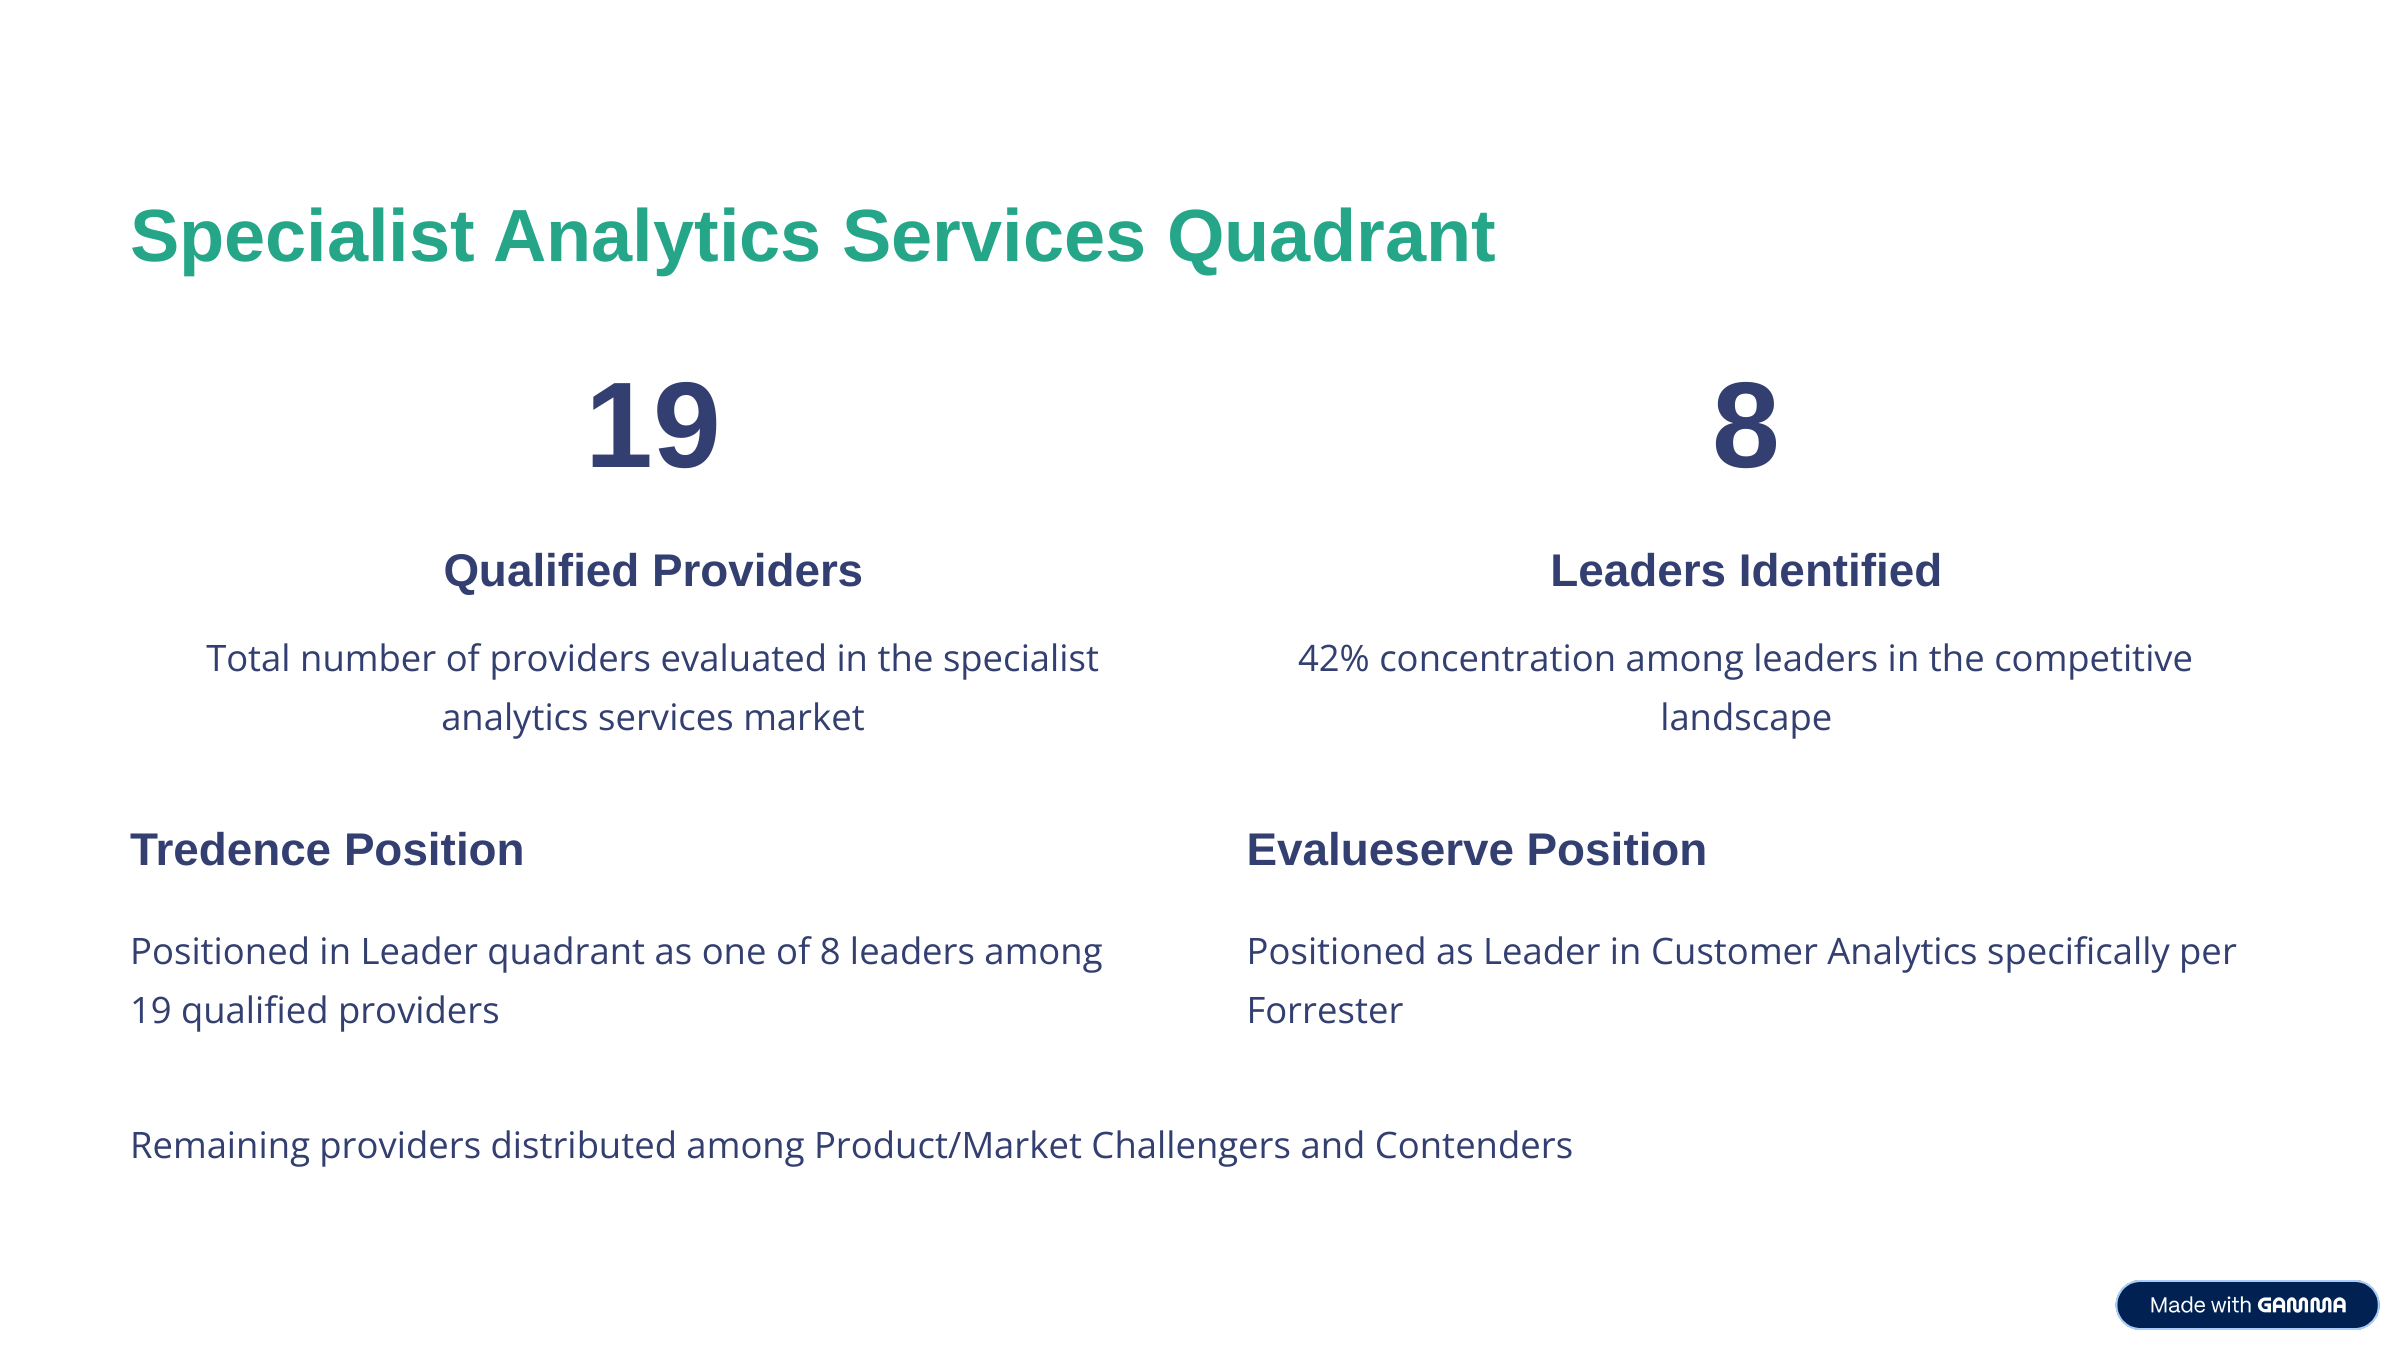

Specialist Analytics Services Quadrant
19
8
Qualified Providers
Leaders Identified
Total number of providers evaluated in the specialist analytics services market
42% concentration among leaders in the competitive landscape
Tredence Position
Evalueserve Position
Positioned in Leader quadrant as one of 8 leaders among 19 qualified providers
Positioned as Leader in Customer Analytics specifically per Forrester
Remaining providers distributed among Product/Market Challengers and Contenders